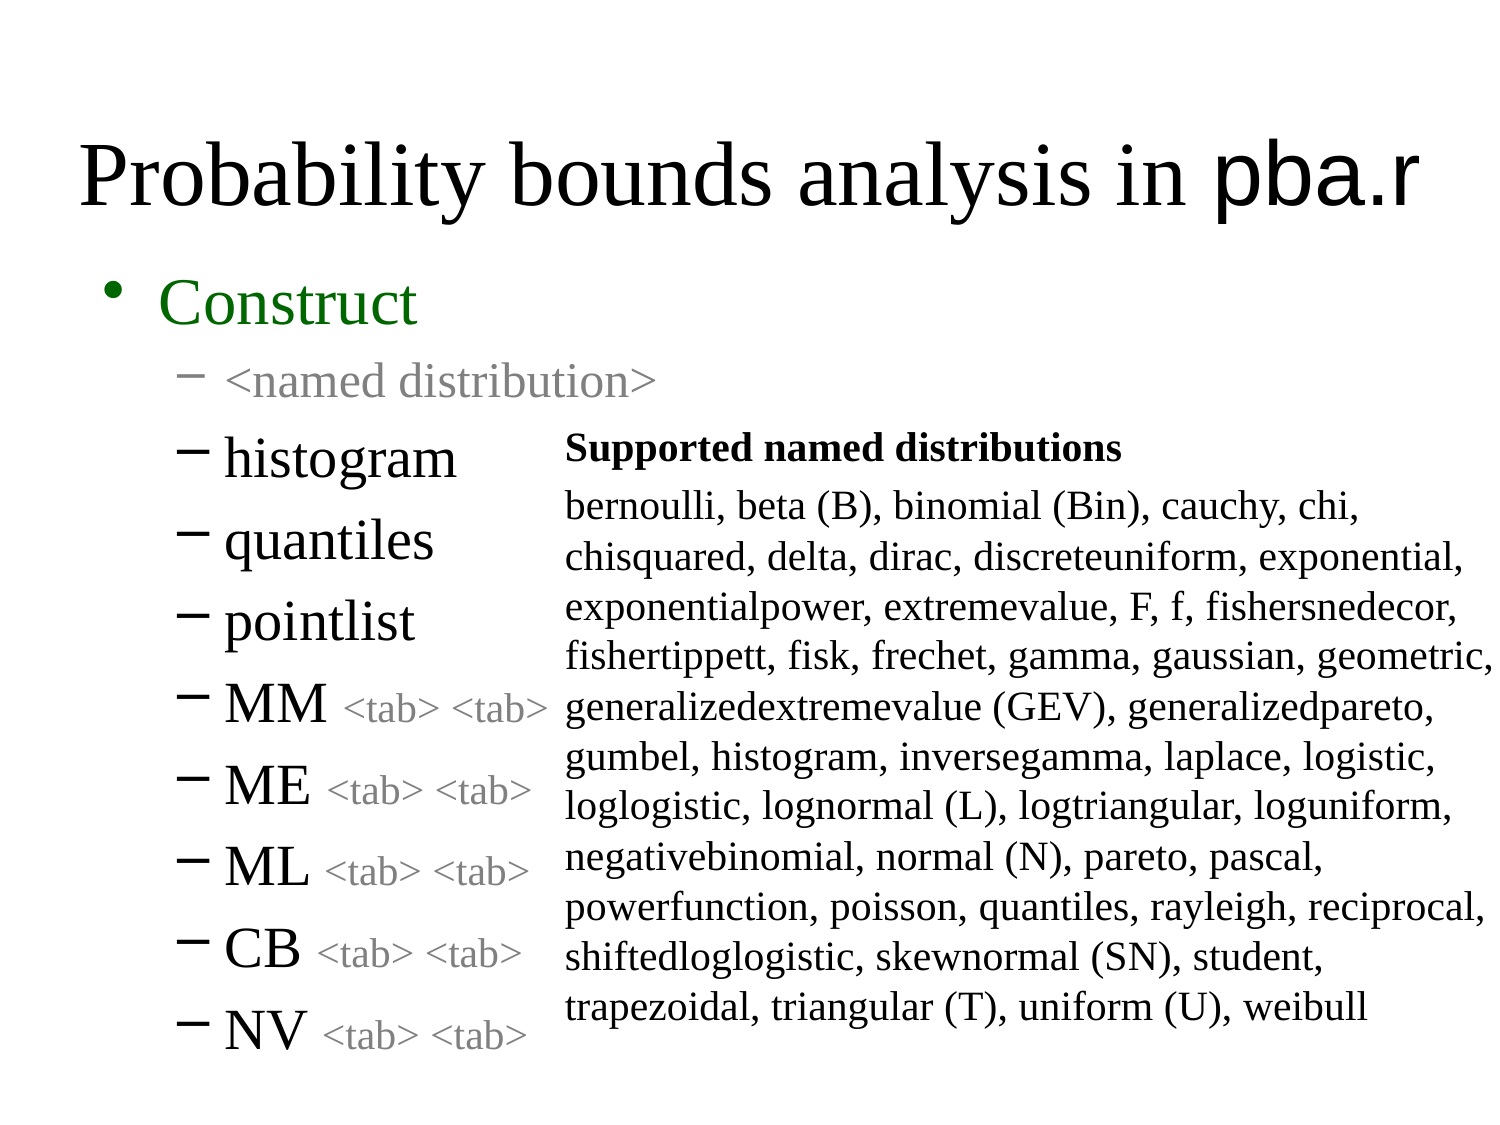

# Probability bounds analysis in pba.r
Construct
<named distribution>
histogram
quantiles
pointlist
MM <tab> <tab>
ME <tab> <tab>
ML <tab> <tab>
CB <tab> <tab>
NV <tab> <tab>

Supported named distributions
bernoulli, beta (B), binomial (Bin), cauchy, chi, chisquared, delta, dirac, discreteuniform, exponential, exponentialpower, extremevalue, F, f, fishersnedecor, fishertippett, fisk, frechet, gamma, gaussian, geometric, generalizedextremevalue (GEV), generalizedpareto, gumbel, histogram, inversegamma, laplace, logistic, loglogistic, lognormal (L), logtriangular, loguniform, negativebinomial, normal (N), pareto, pascal, powerfunction, poisson, quantiles, rayleigh, reciprocal, shiftedloglogistic, skewnormal (SN), student, trapezoidal, triangular (T), uniform (U), weibull